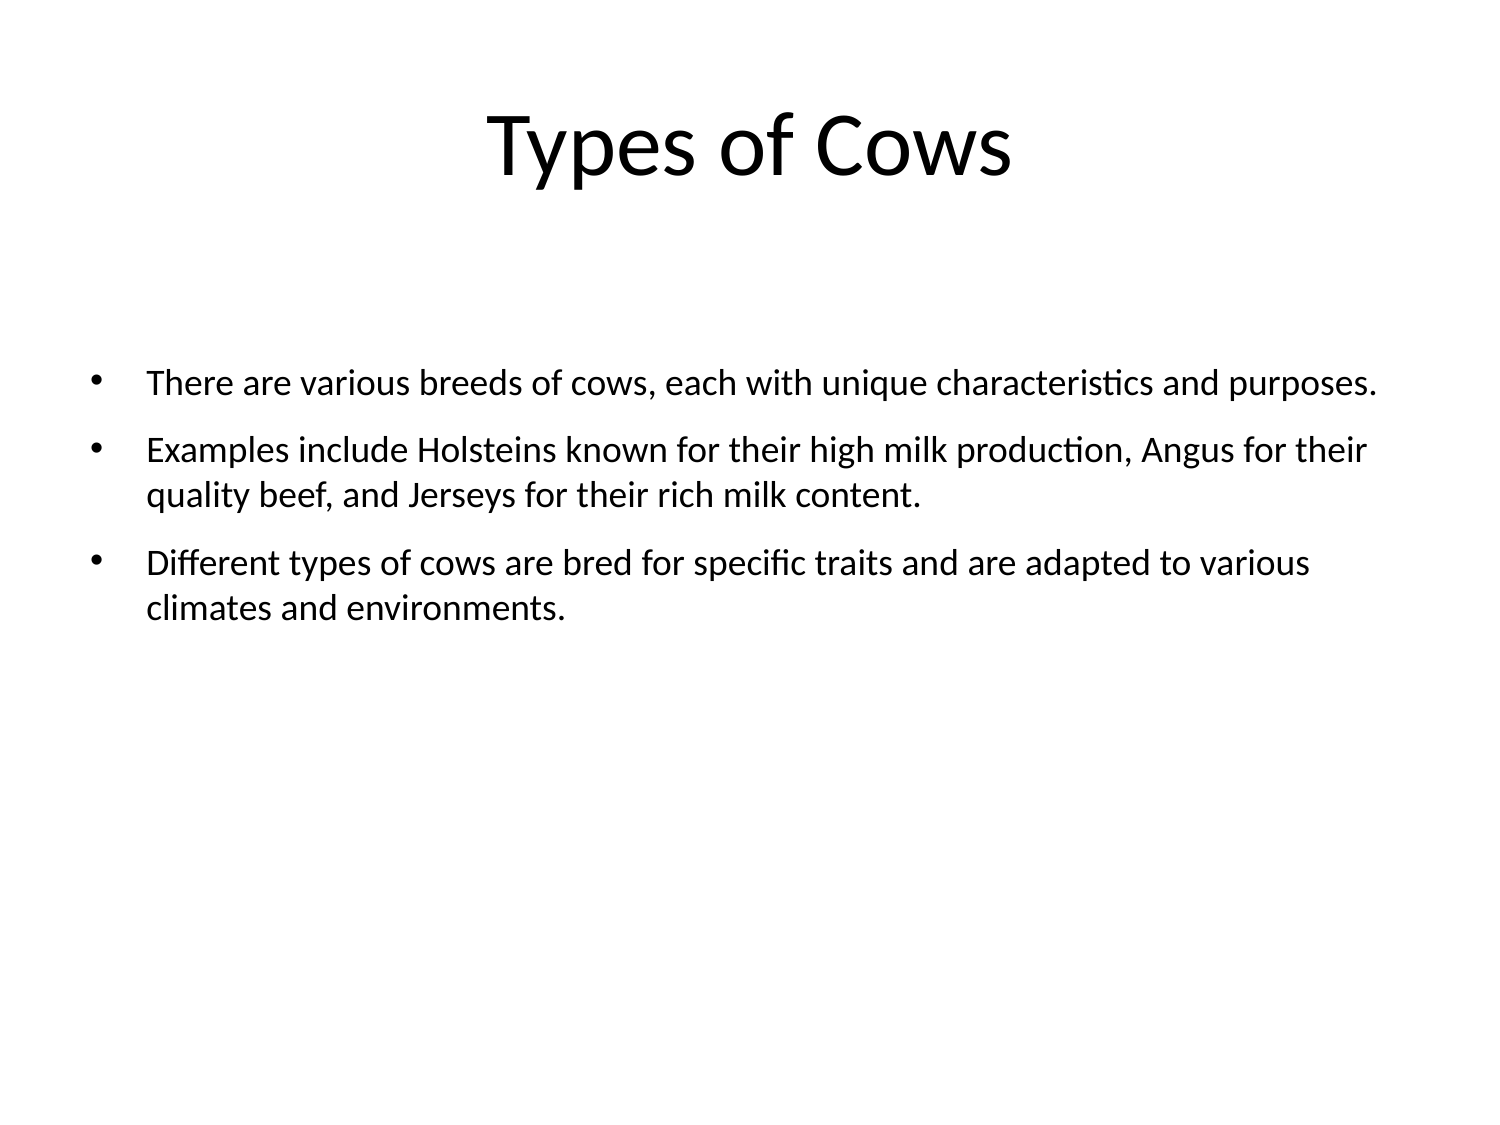

# Types of Cows

There are various breeds of cows, each with unique characteristics and purposes.
Examples include Holsteins known for their high milk production, Angus for their quality beef, and Jerseys for their rich milk content.
Different types of cows are bred for specific traits and are adapted to various climates and environments.